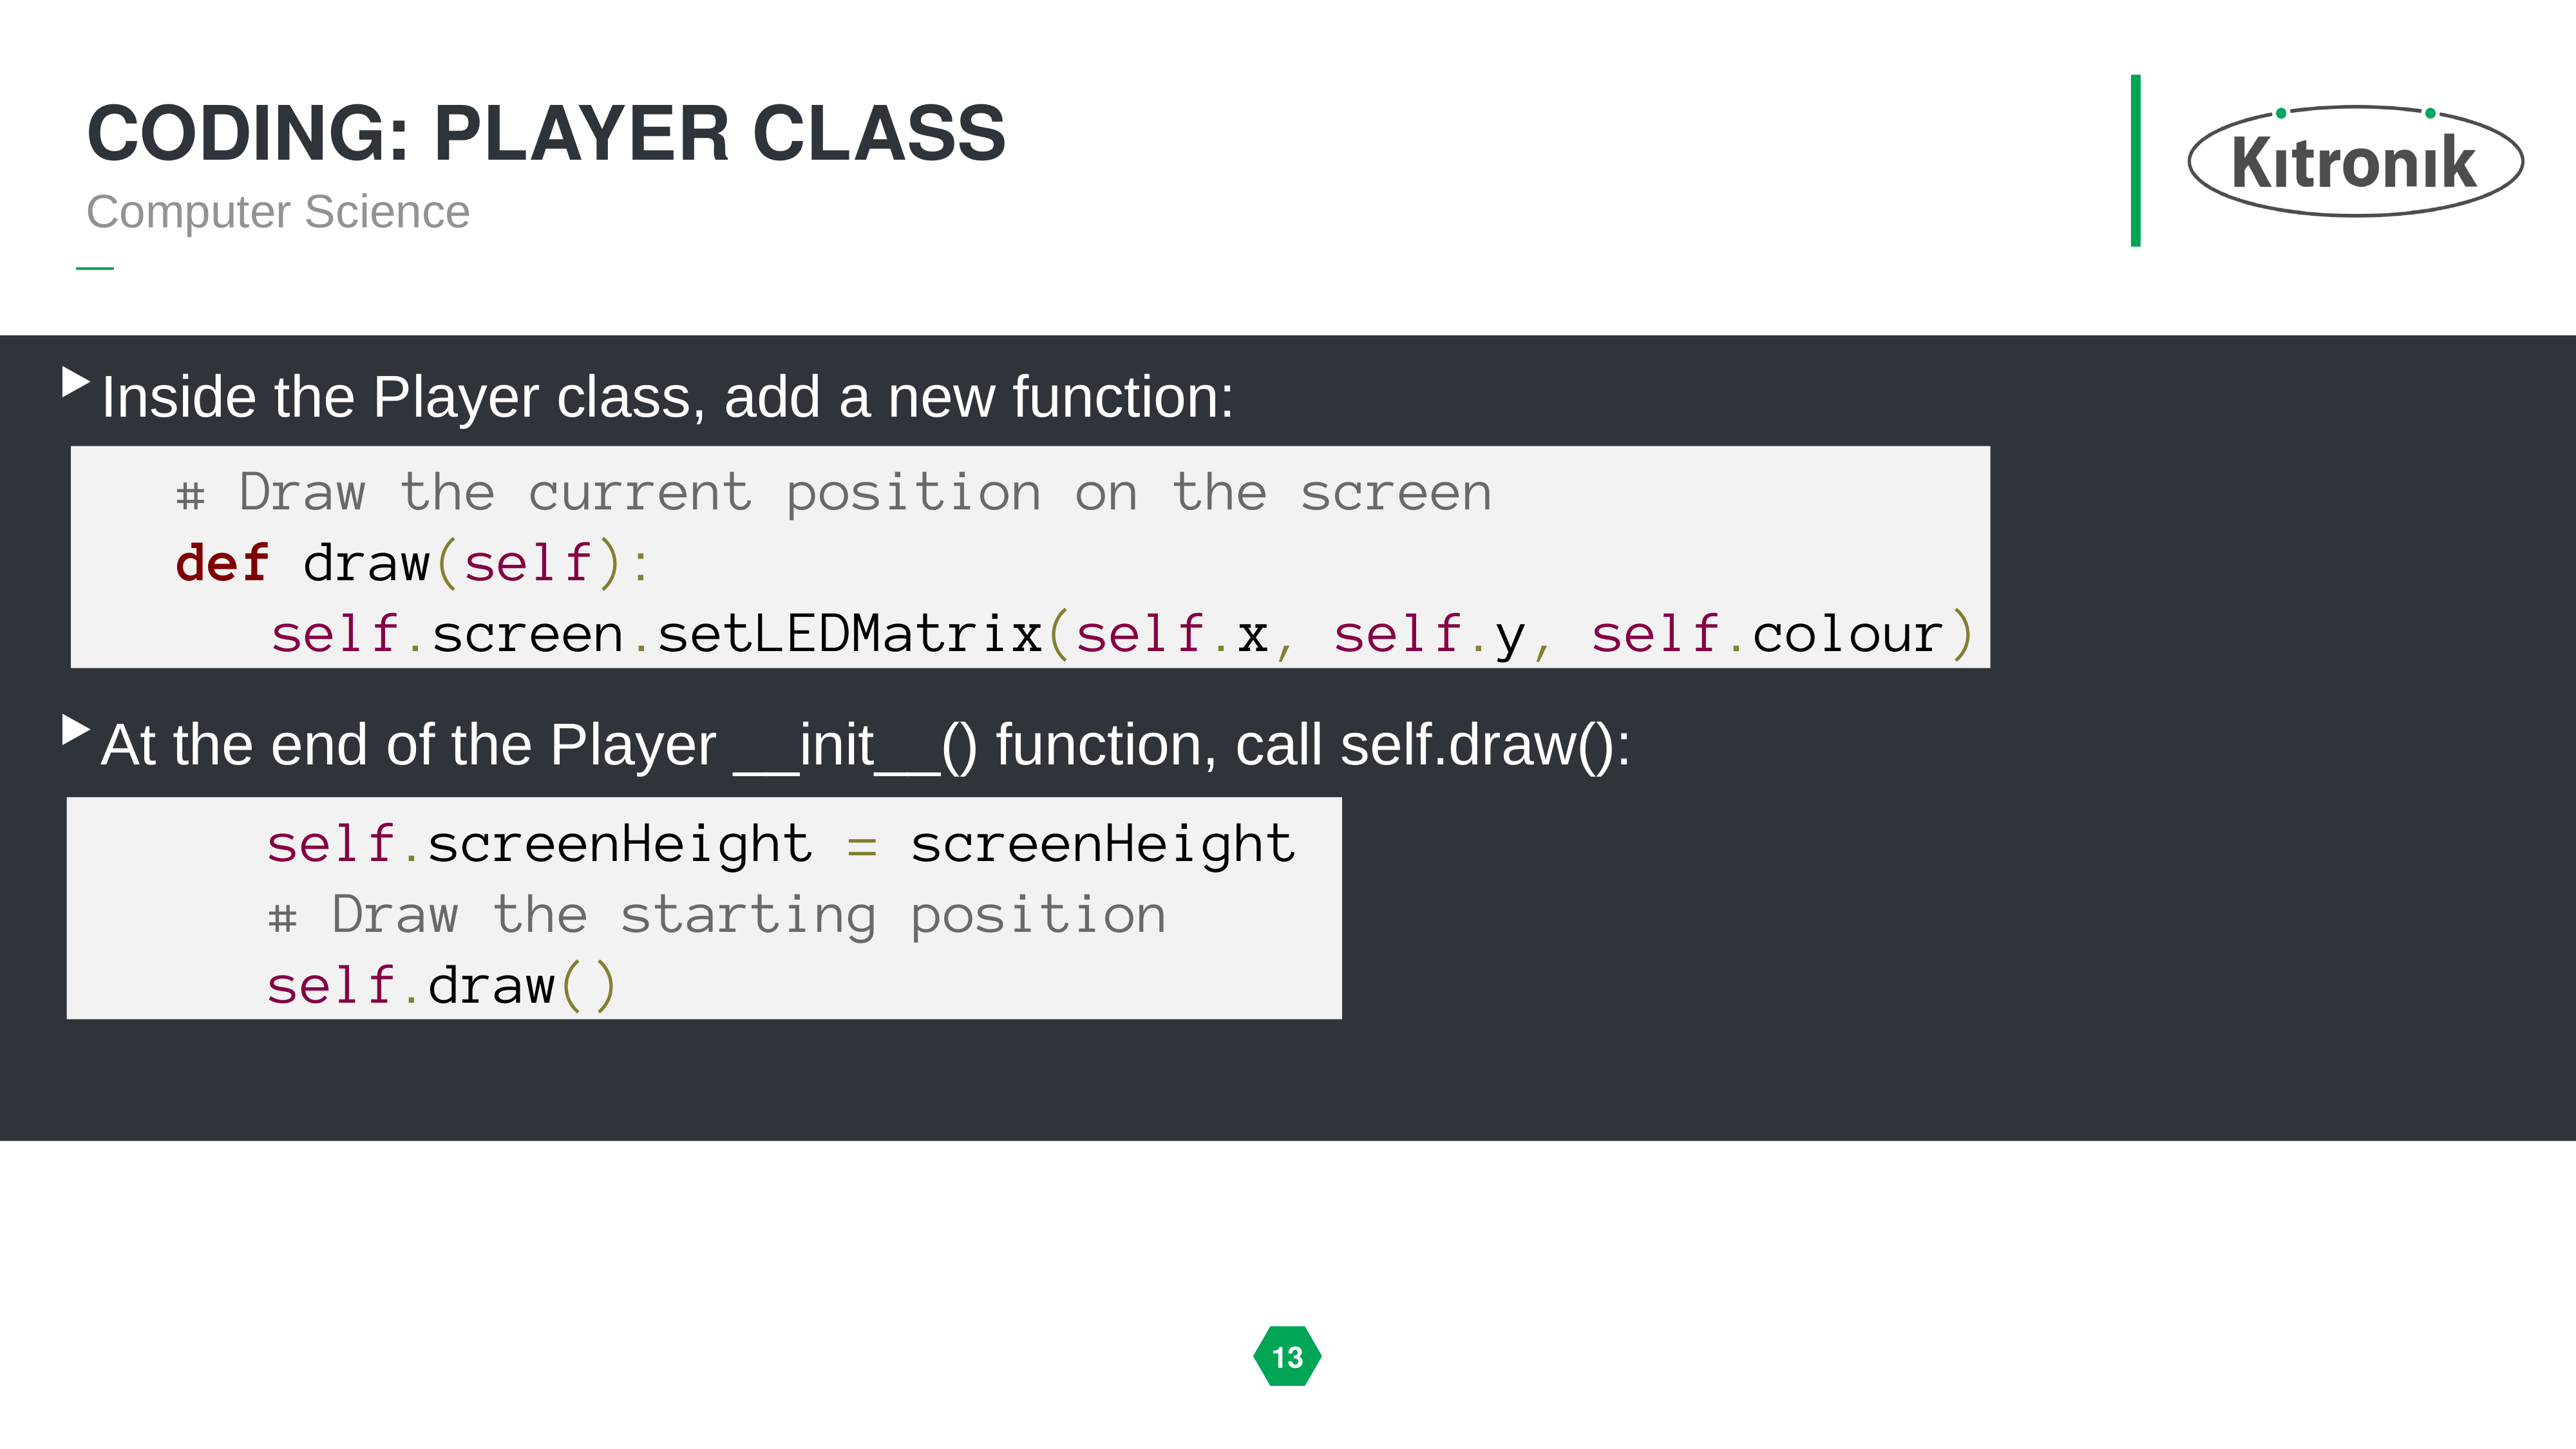

# Coding: player class
Computer Science

Inside the Player class, add a new function:

At the end of the Player __init__() function, call self.draw():
	# Draw the current position on the screen
	def draw(self):
		self.screen.setLEDMatrix(self.x, self.y, self.colour)
		self.screenHeight = screenHeight
		# Draw the starting position
		self.draw()

13